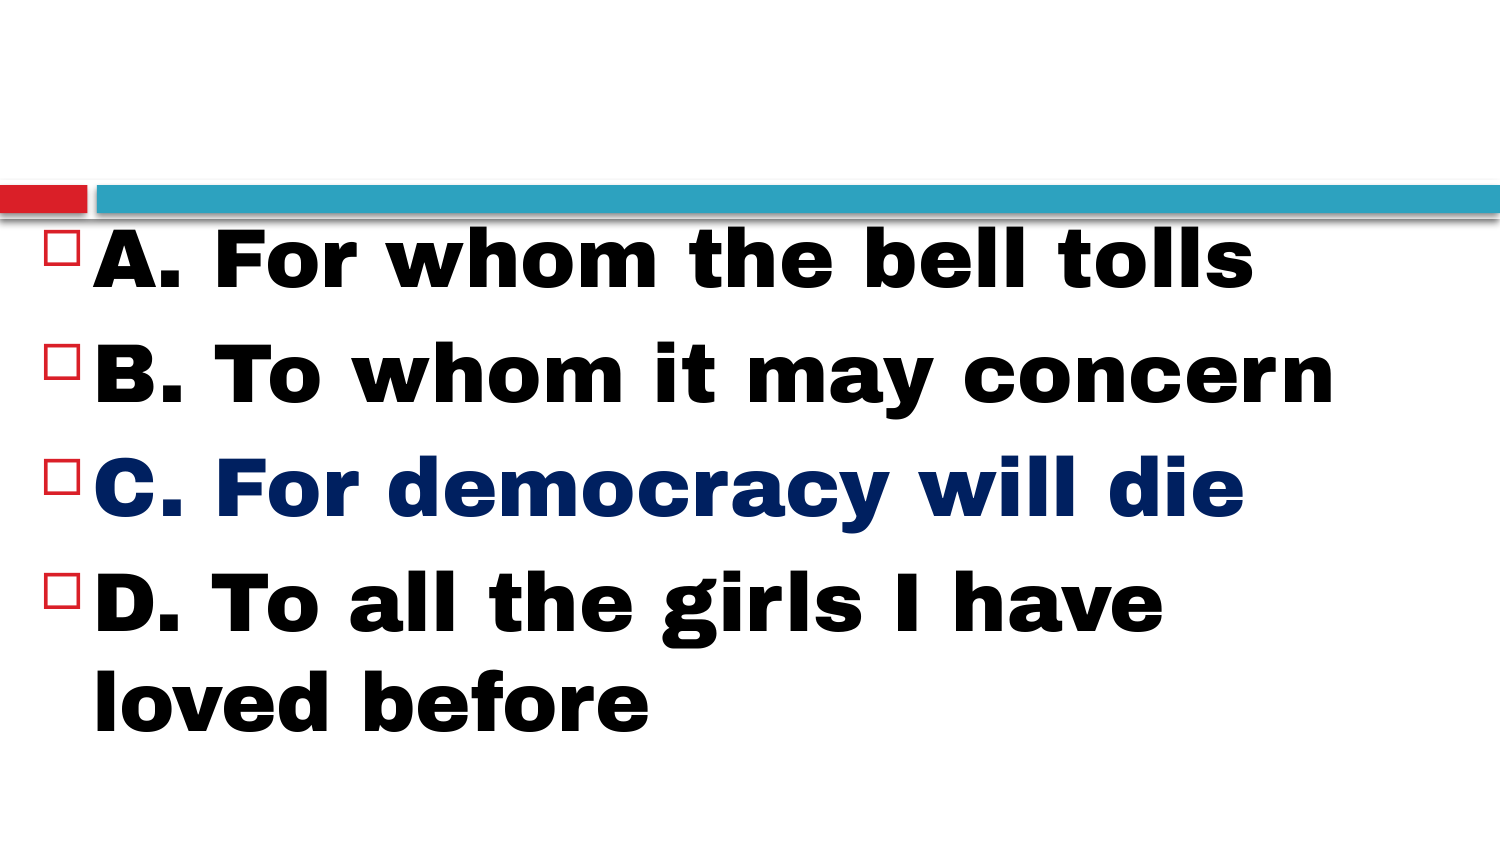

#
A. For whom the bell tolls
B. To whom it may concern
C. For democracy will die
D. To all the girls I have loved before